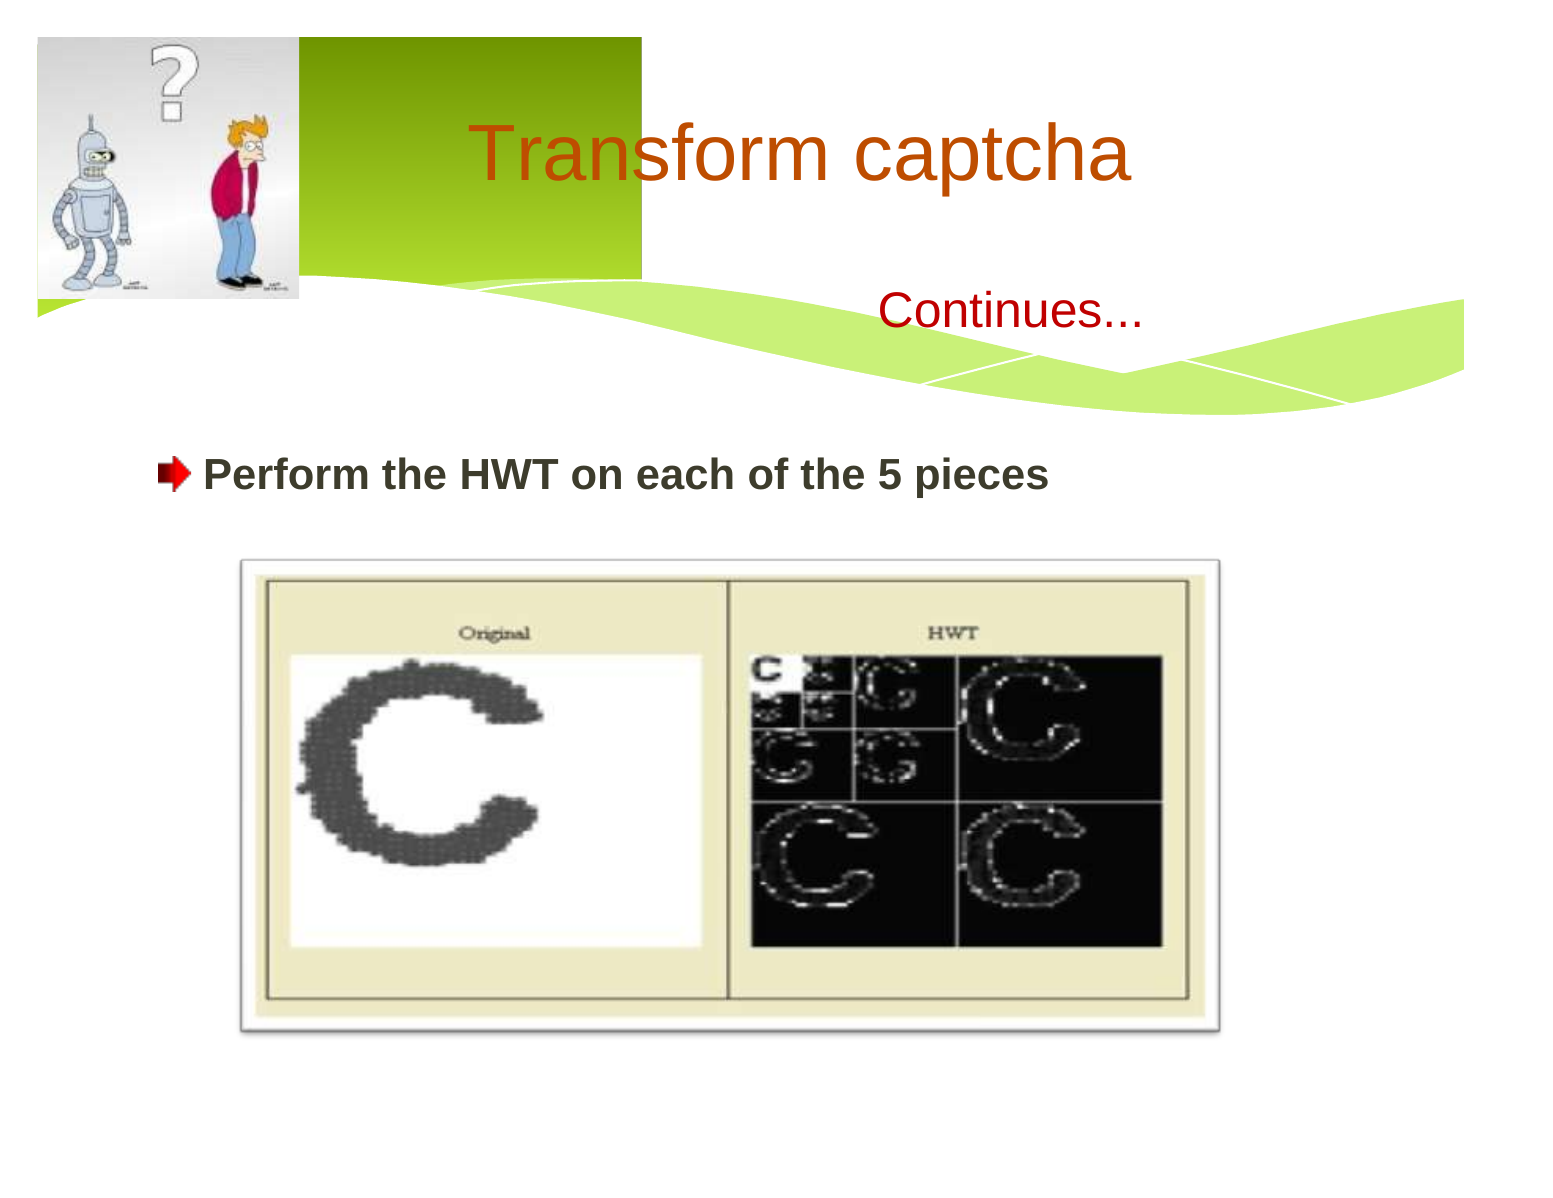

Transform captcha
Continues...

Perform the HWT on each of the 5 pieces